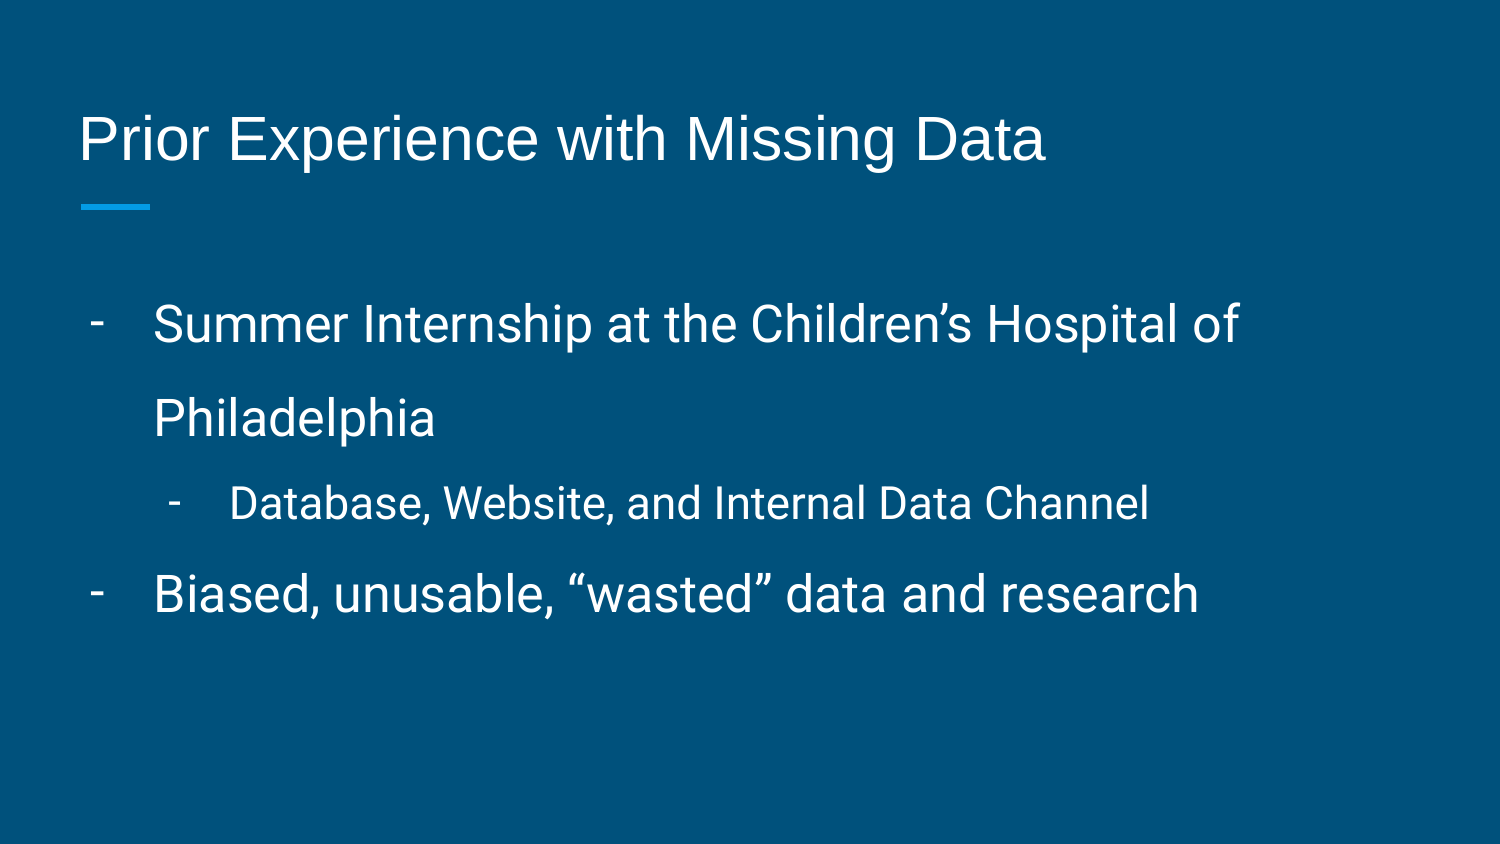

# Prior Experience with Missing Data
Summer Internship at the Children’s Hospital of Philadelphia
Database, Website, and Internal Data Channel
Biased, unusable, “wasted” data and research